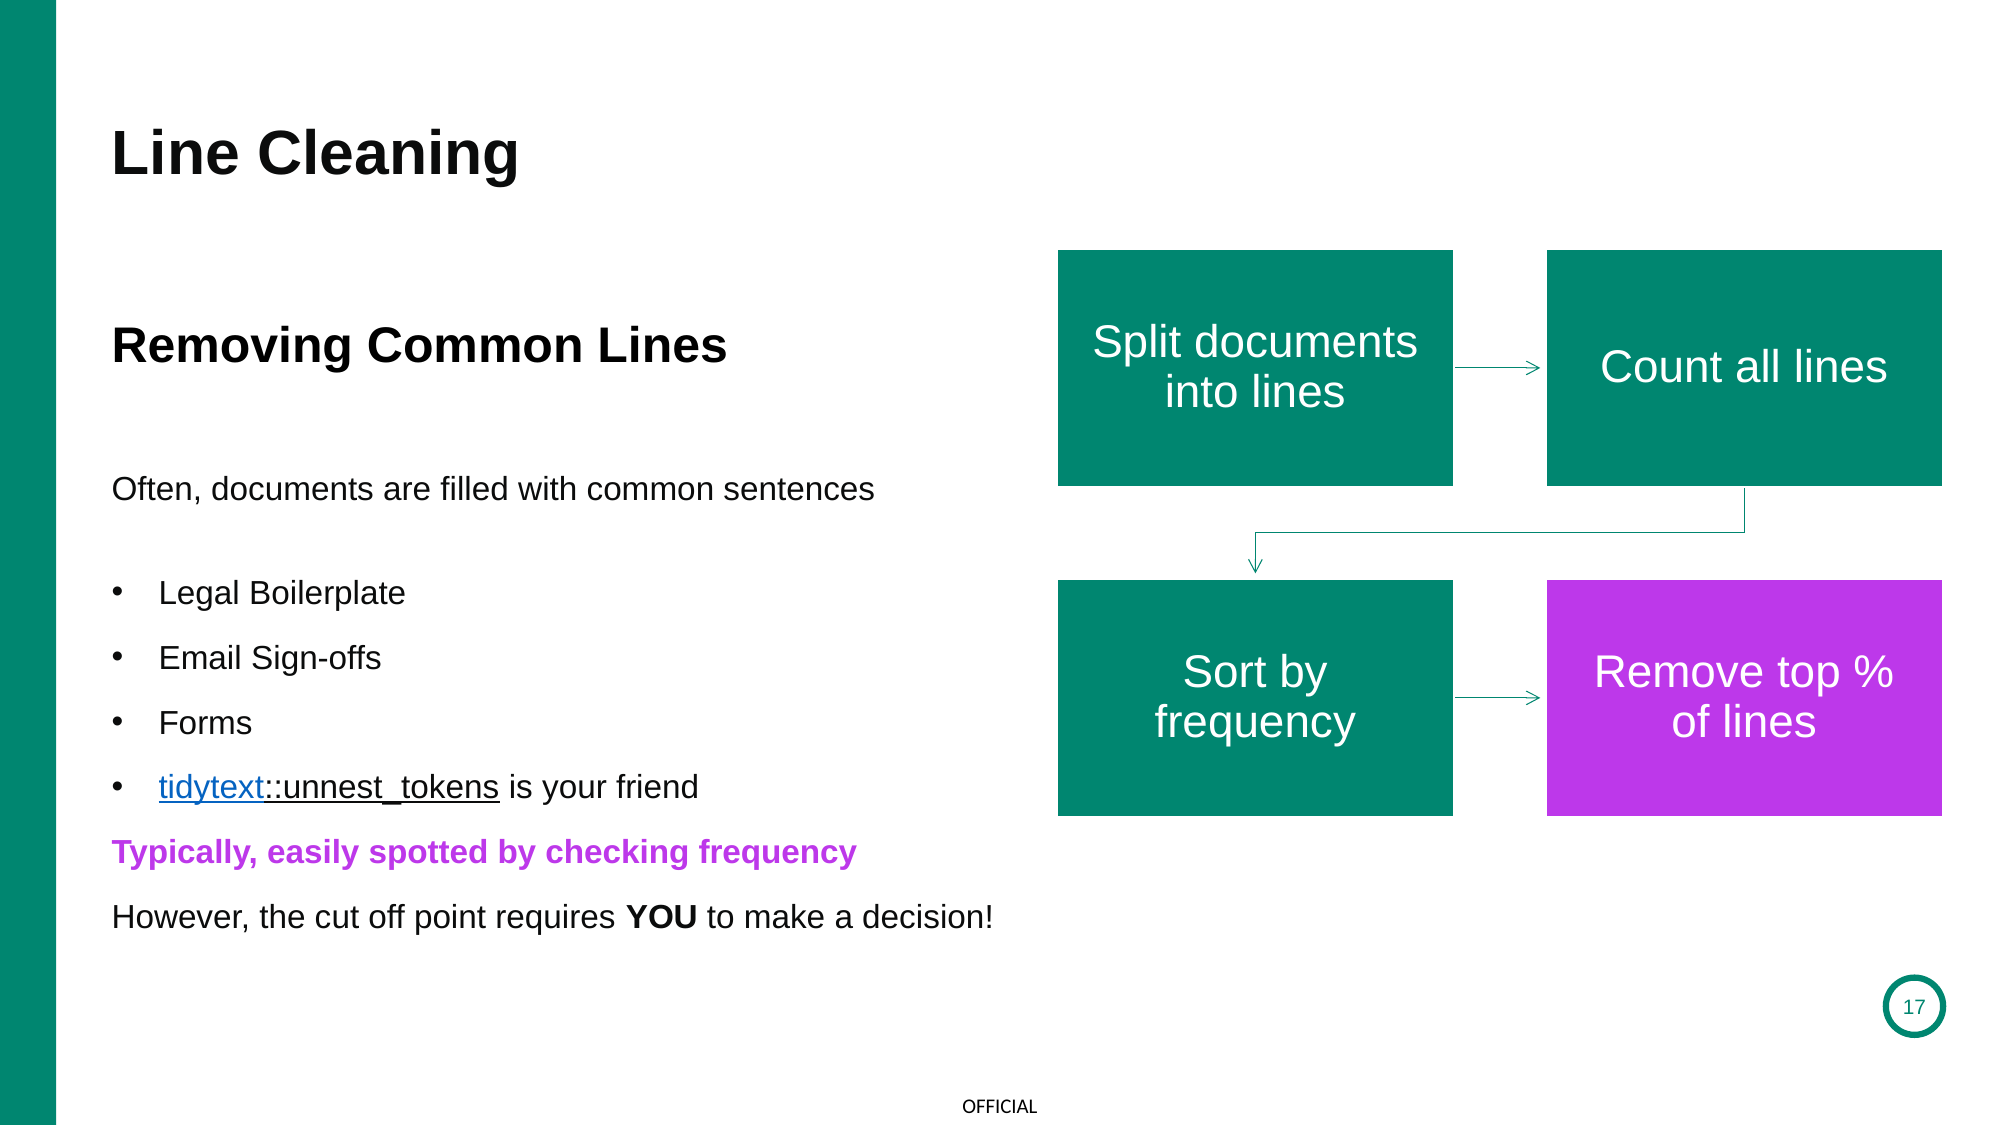

# Line Cleaning

Split documents into lines

Count all lines

Sort by frequency
Remove top % of lines
Removing Common Lines
Often, documents are filled with common sentences
Legal Boilerplate
Email Sign-offs
Forms
tidytext::unnest_tokens is your friend
Typically, easily spotted by checking frequency
However, the cut off point requires YOU to make a decision!
17